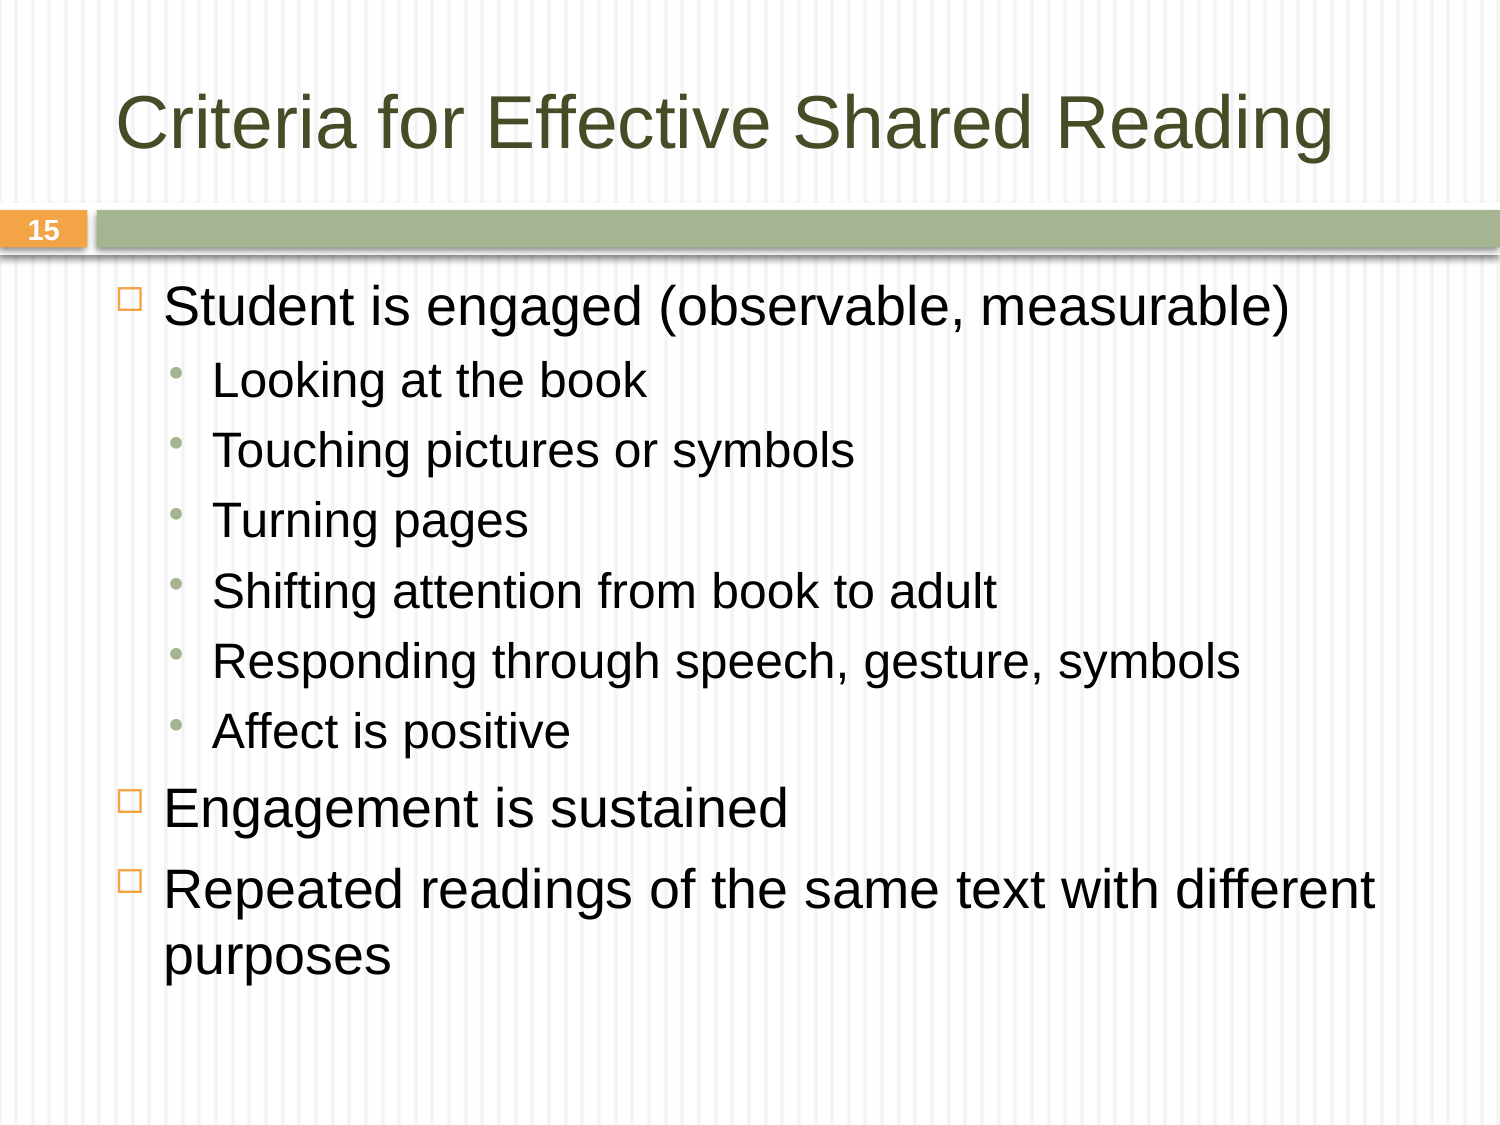

# Criteria for Effective Shared Reading
15
Student is engaged (observable, measurable)
Looking at the book
Touching pictures or symbols
Turning pages
Shifting attention from book to adult
Responding through speech, gesture, symbols
Affect is positive
Engagement is sustained
Repeated readings of the same text with different purposes